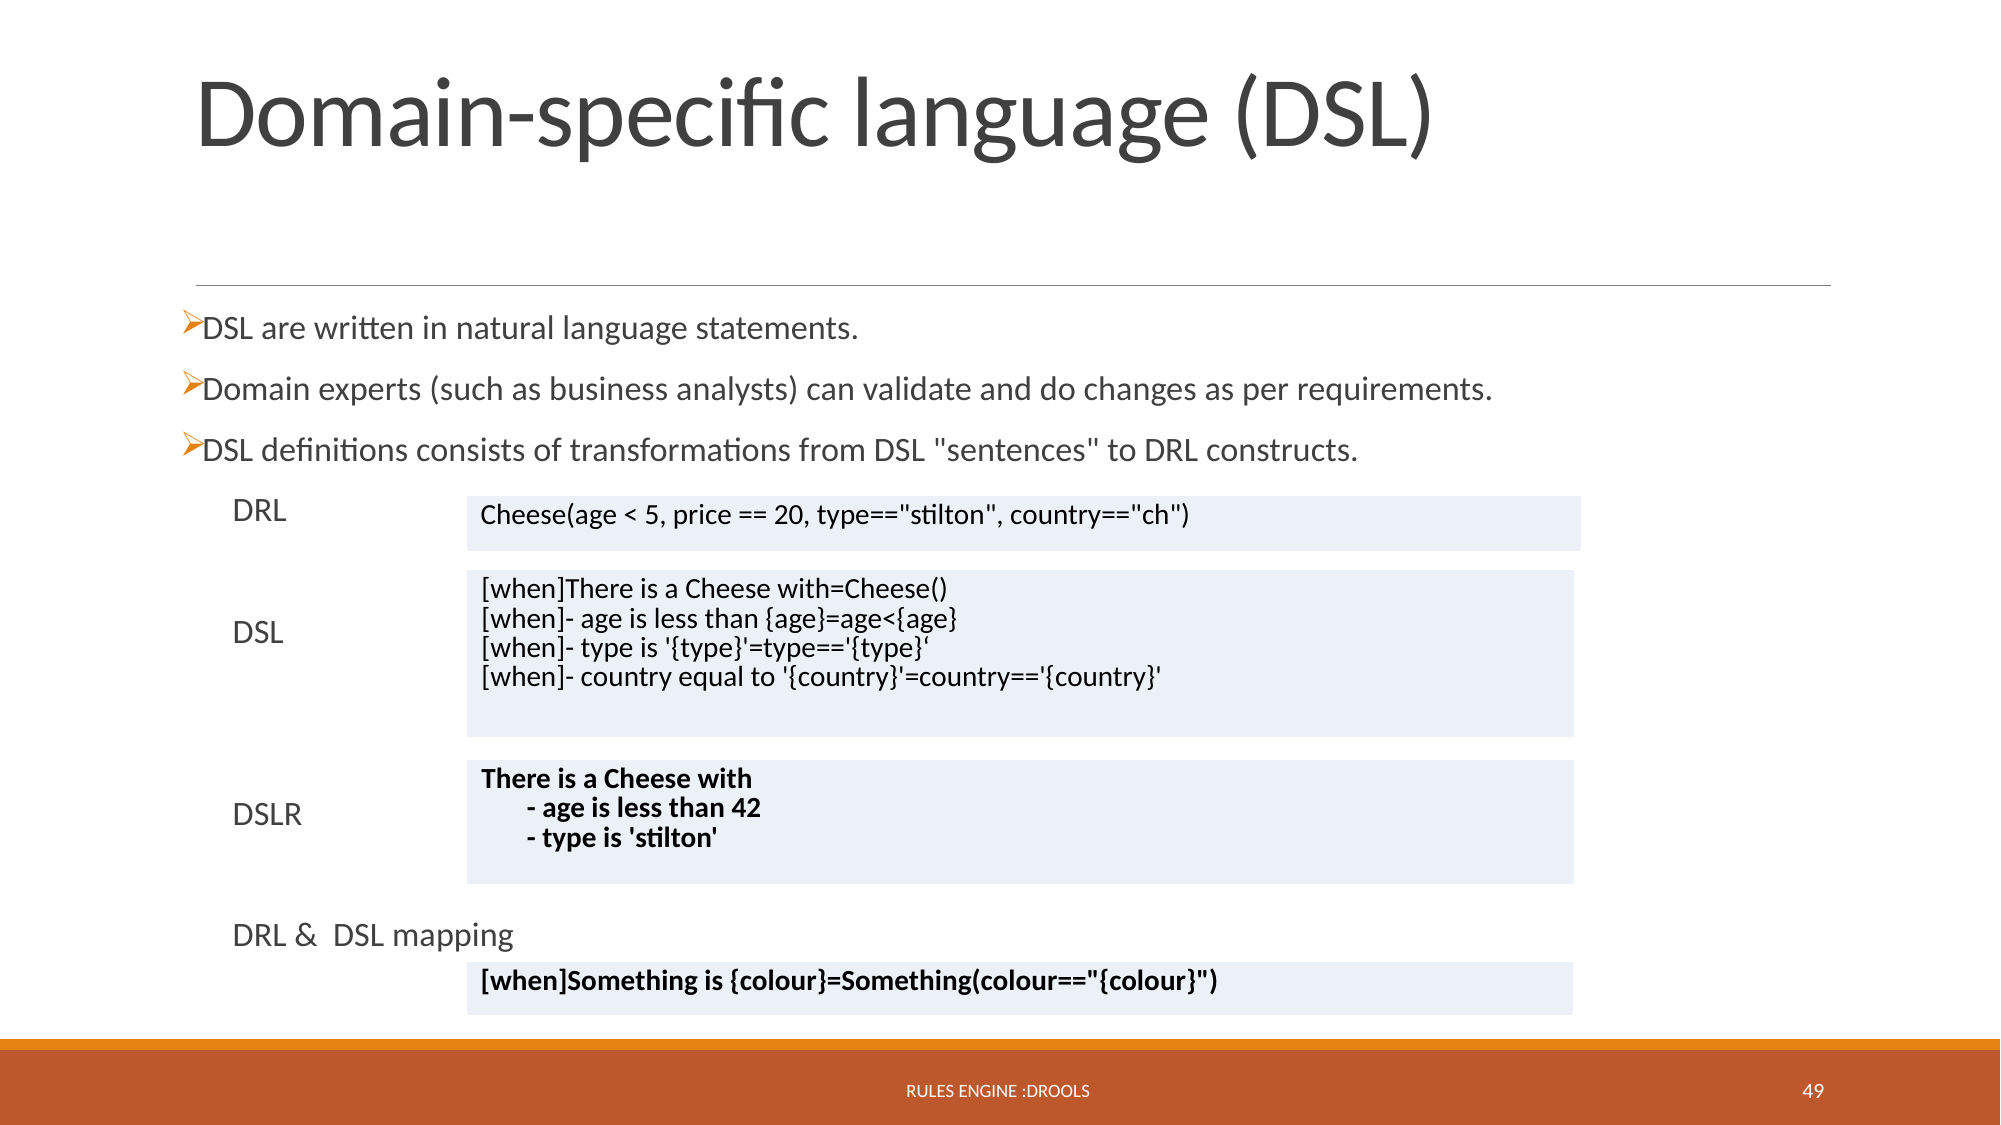

# Domain-specific language (DSL)
DSL are written in natural language statements.
Domain experts (such as business analysts) can validate and do changes as per requirements.
DSL definitions consists of transformations from DSL "sentences" to DRL constructs.
      DRL

      DSL

      DSLR

      DRL &  DSL mapping
| Cheese(age < 5, price == 20, type=="stilton", country=="ch") |
| --- |
| [when]There is a Cheese with=Cheese() [when]- age is less than {age}=age<{age} [when]- type is '{type}'=type=='{type}‘ [when]- country equal to '{country}'=country=='{country}' |
| --- |
| There is a Cheese with - age is less than 42 - type is 'stilton' |
| --- |
| [when]Something is {colour}=Something(colour=="{colour}") |
| --- |
Rules Engine :Drools
49